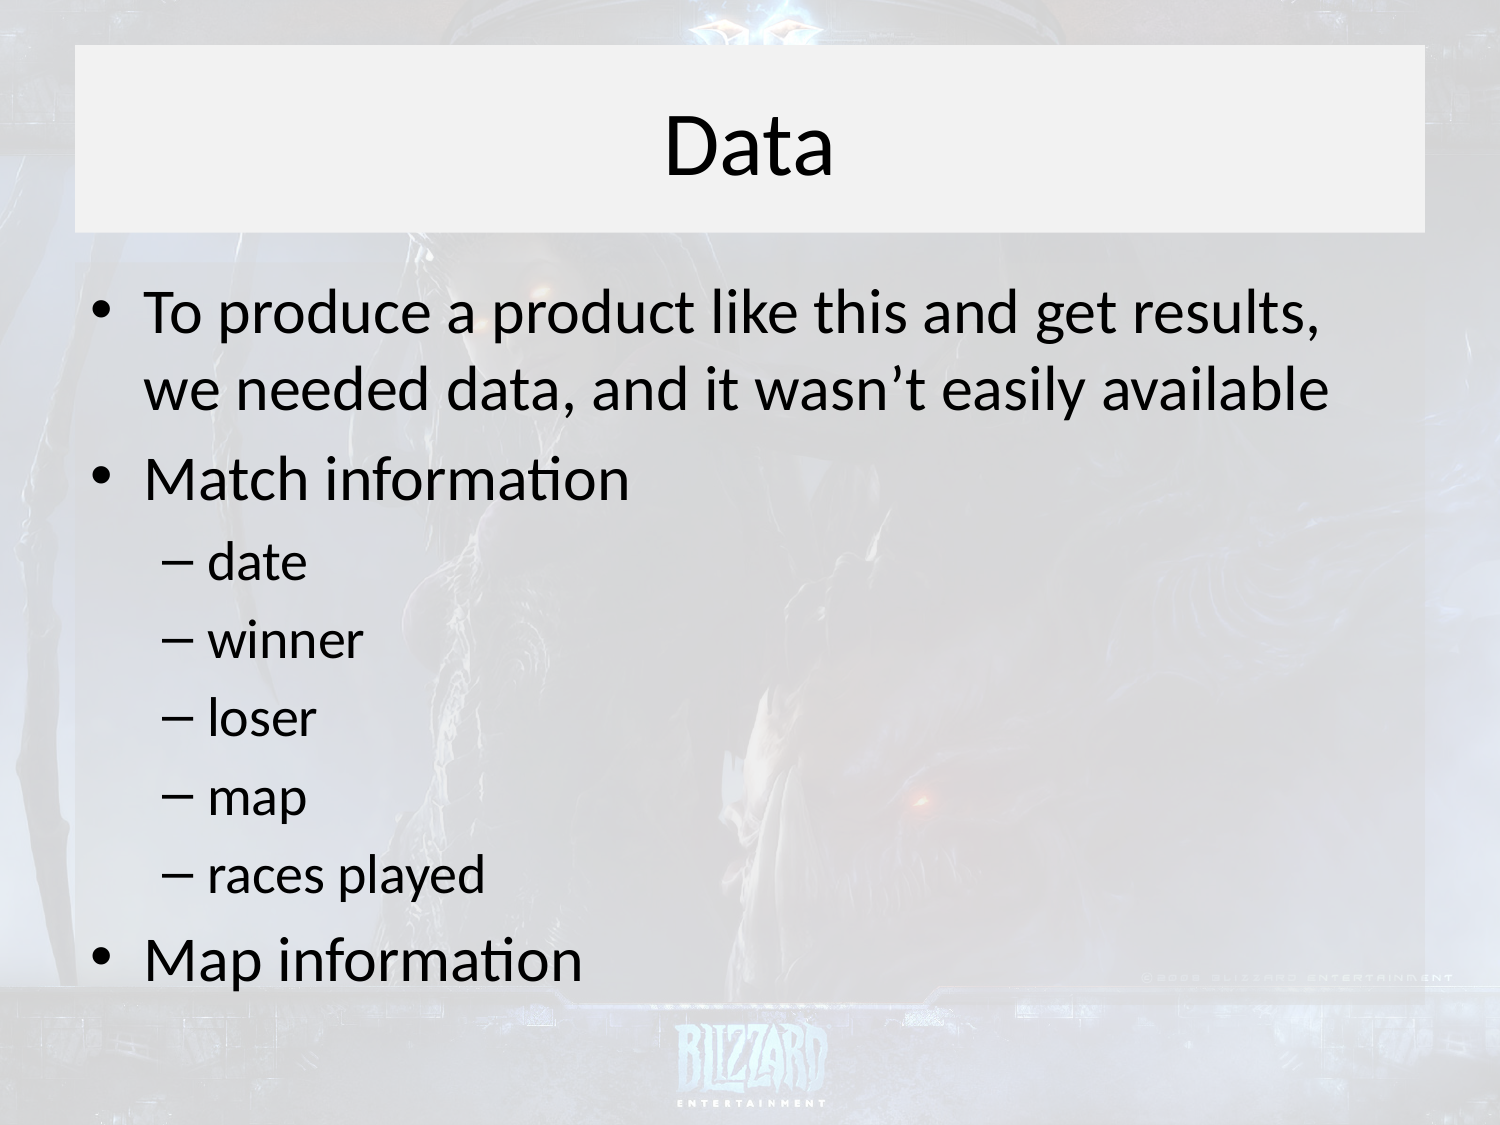

# Data
To produce a product like this and get results, we needed data, and it wasn’t easily available
Match information
date
winner
loser
map
races played
Map information